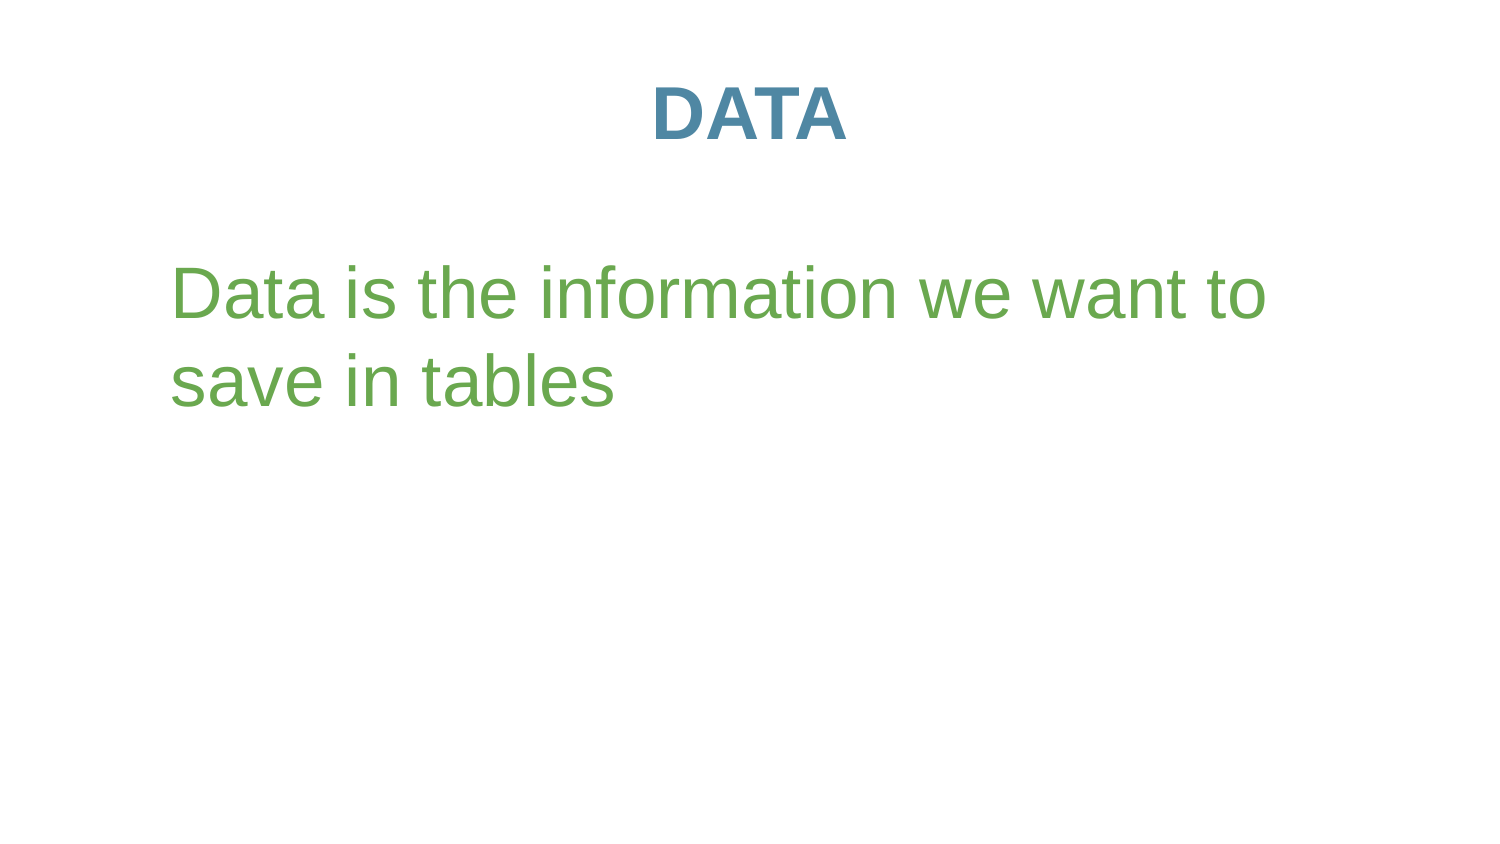

# DATA
Data is the information we want to save in tables